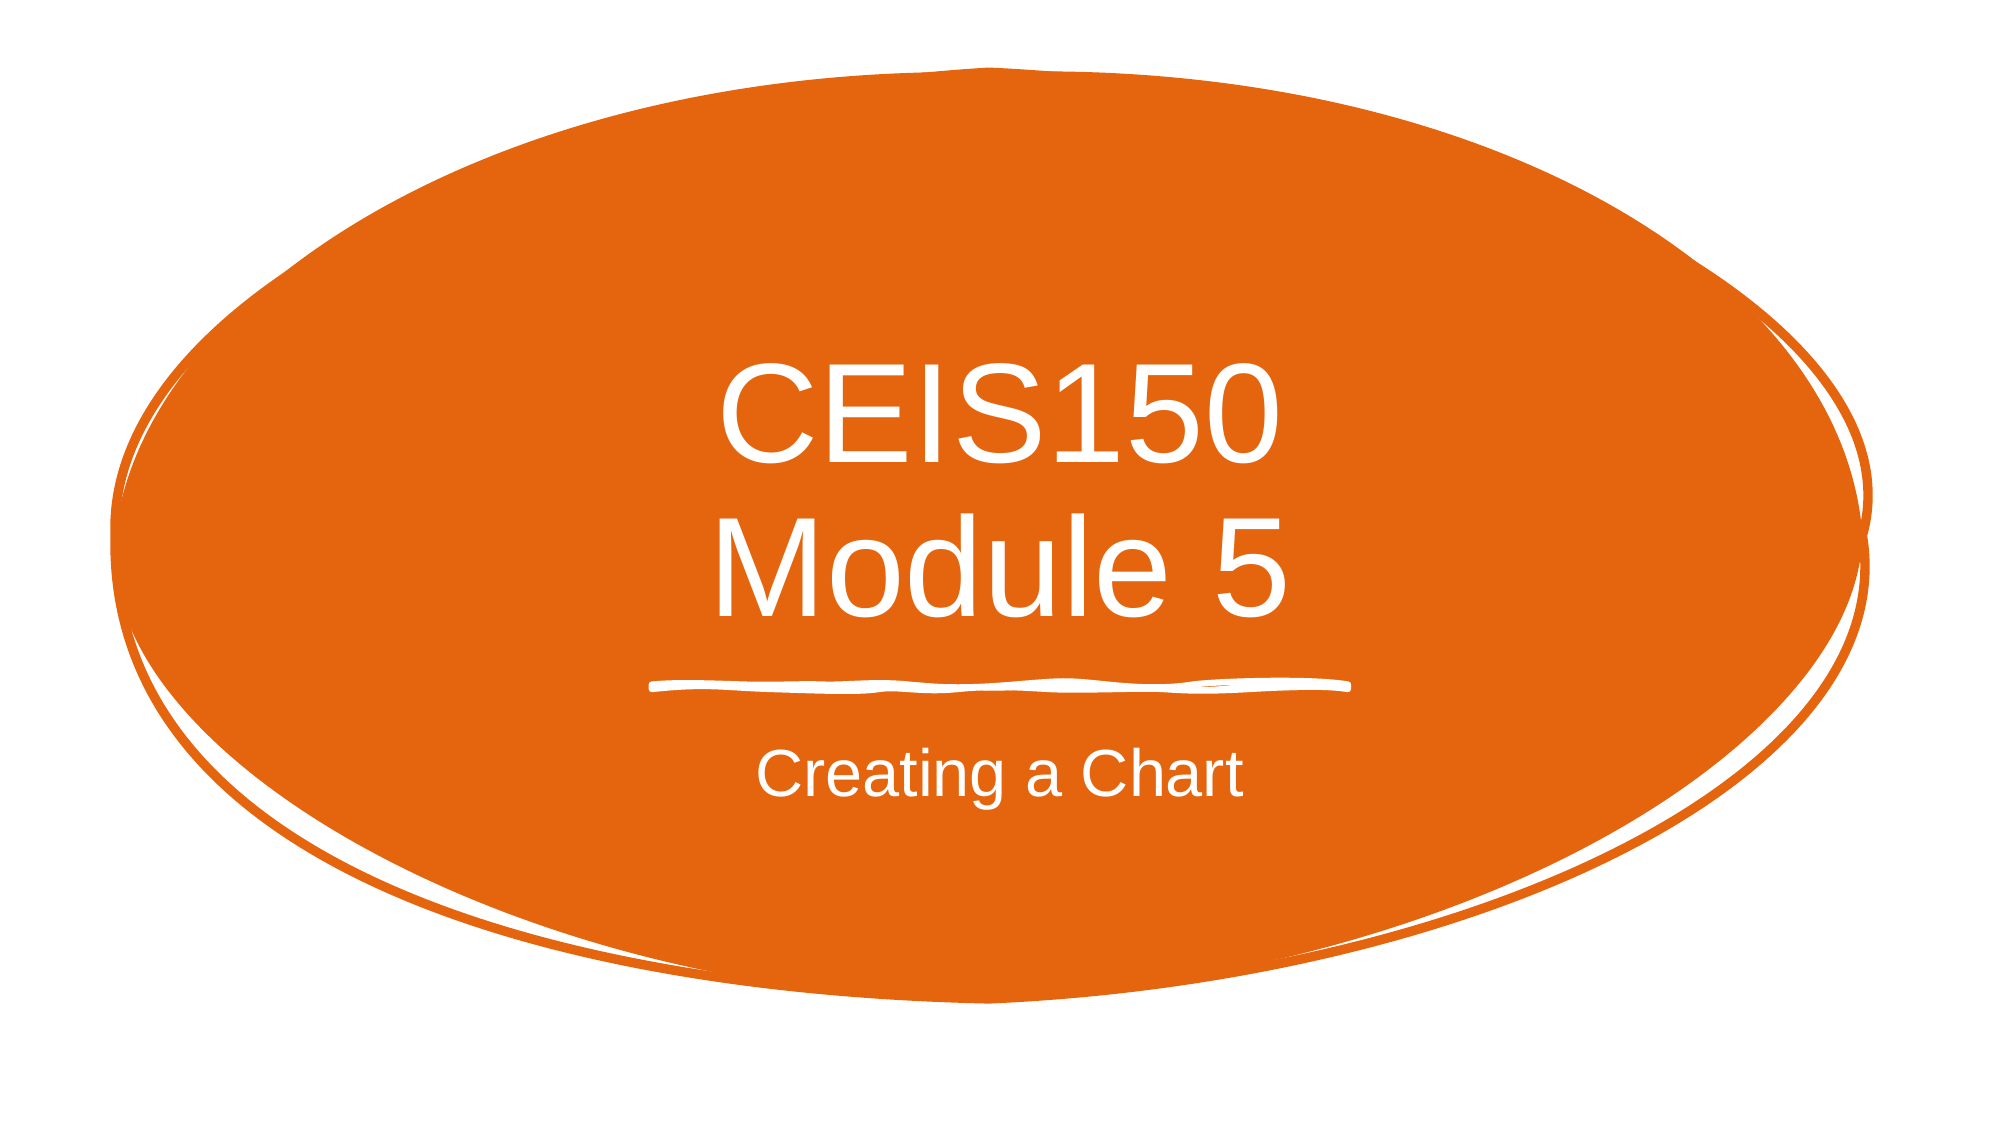

# CEIS150 Module 5

Creating a Chart